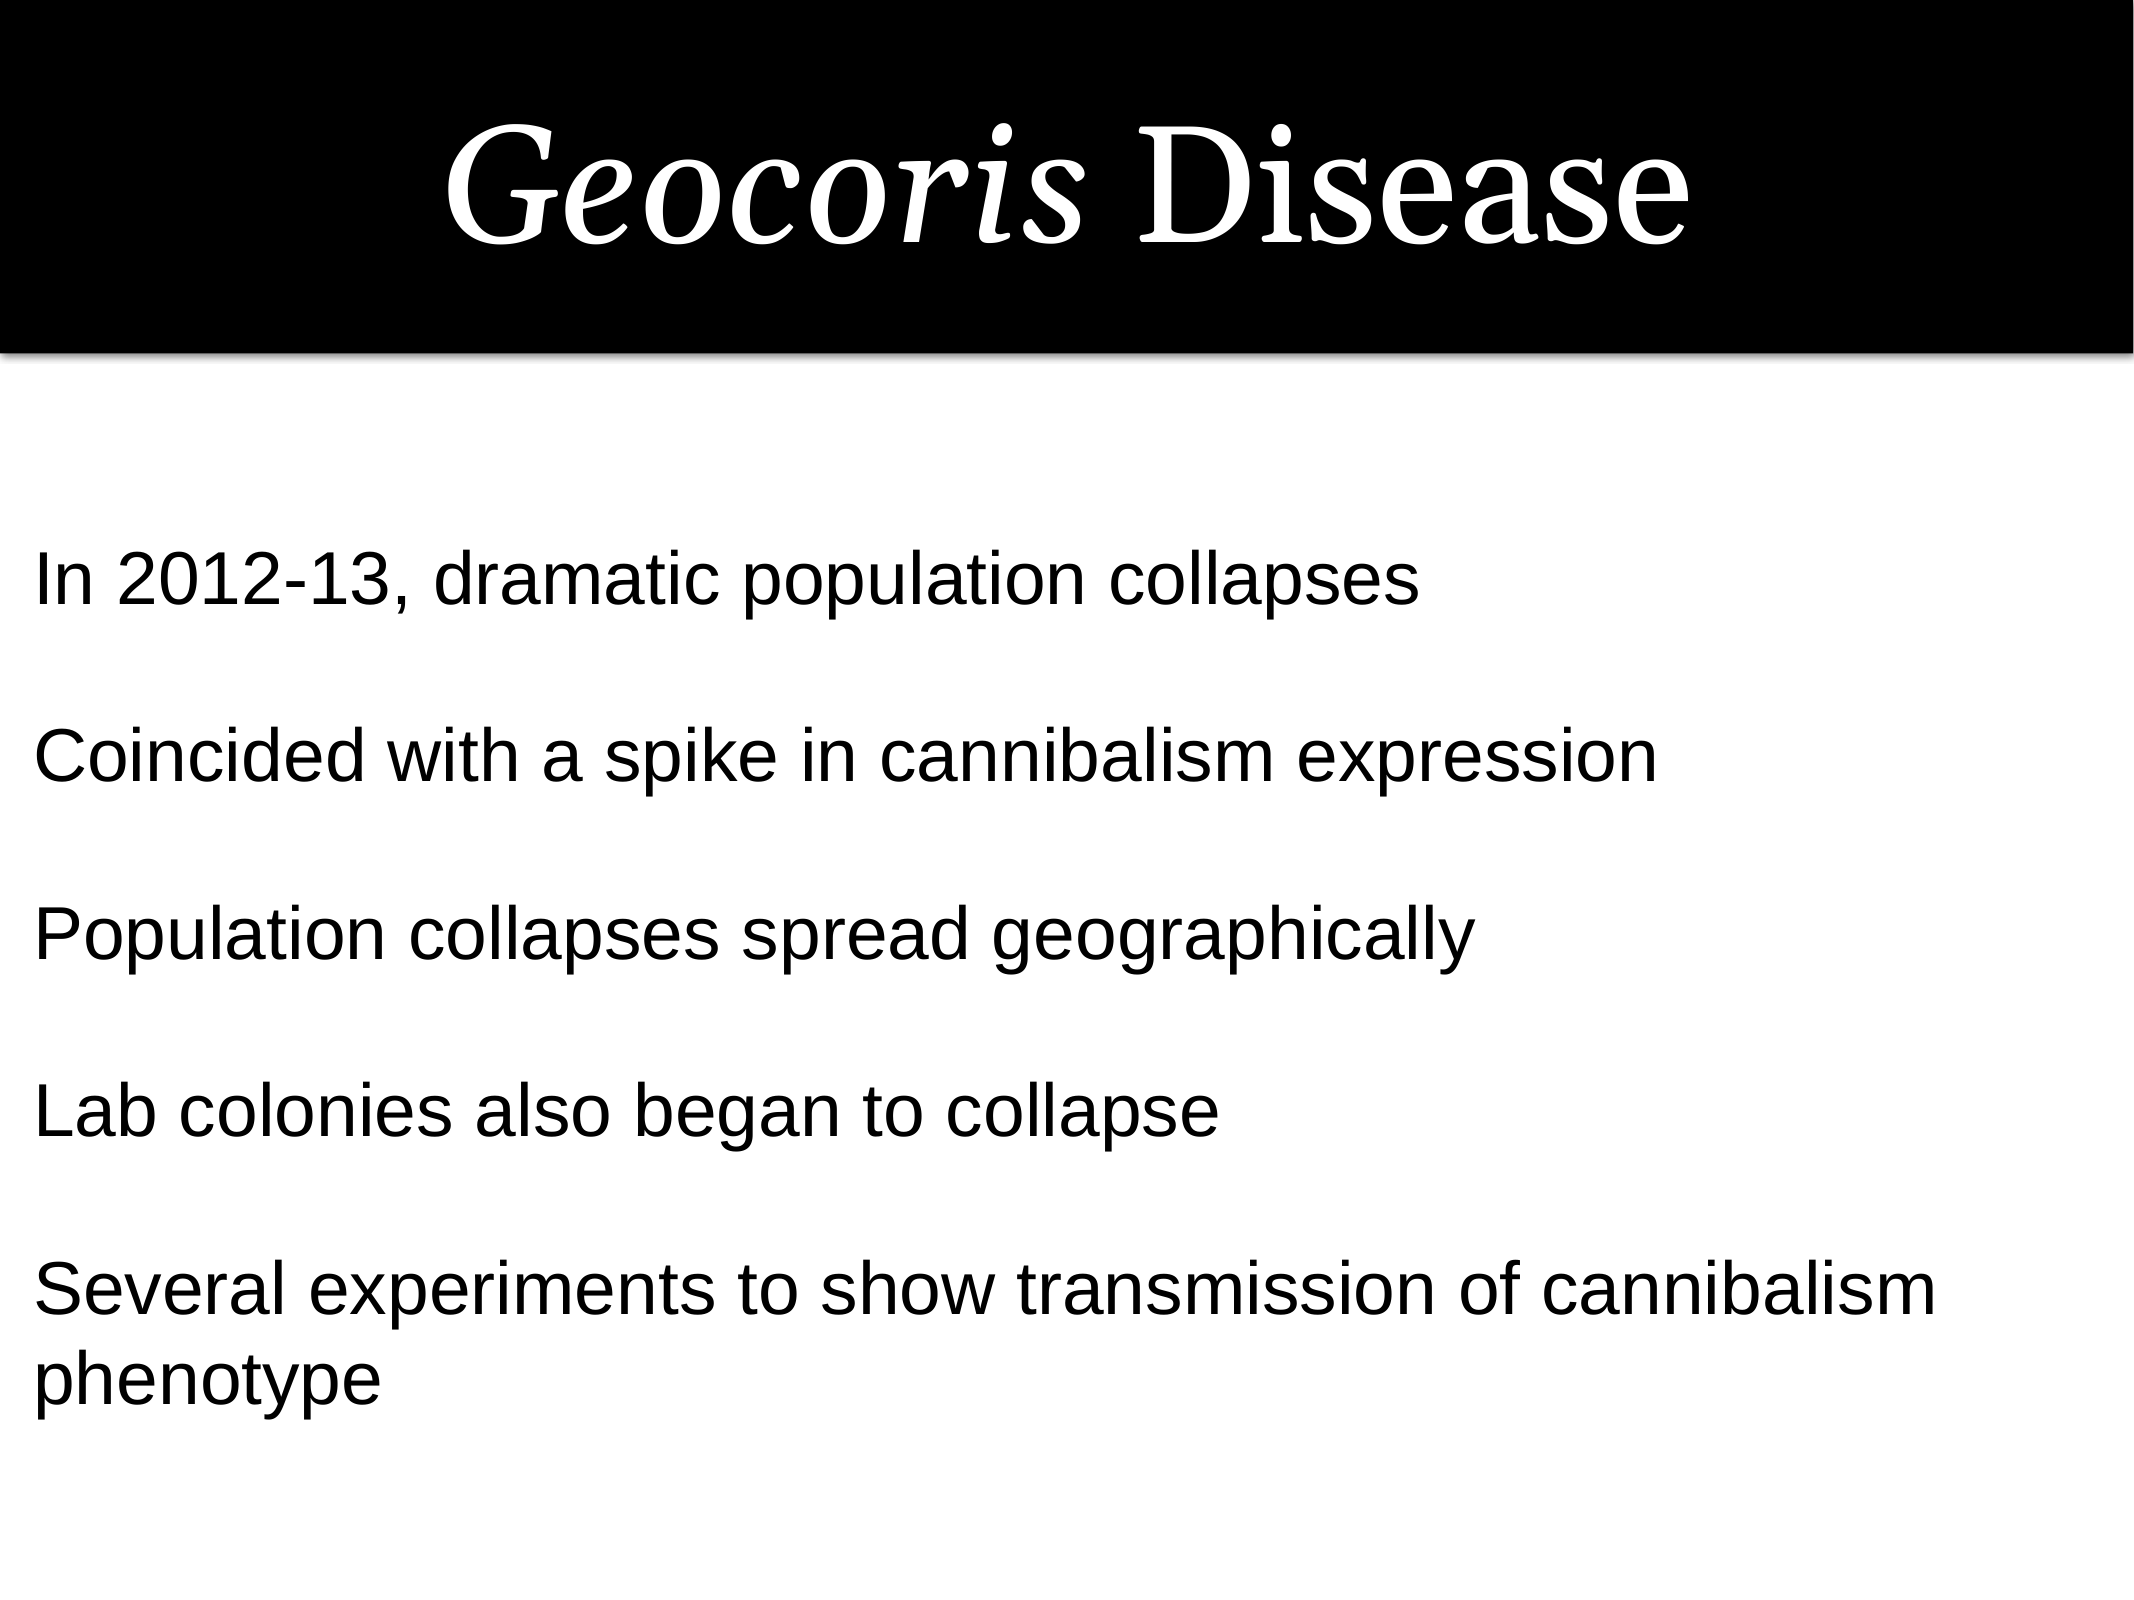

# Geocoris Disease
In 2012-13, dramatic population collapses
Coincided with a spike in cannibalism expression
Population collapses spread geographically
Lab colonies also began to collapse
Several experiments to show transmission of cannibalism phenotype